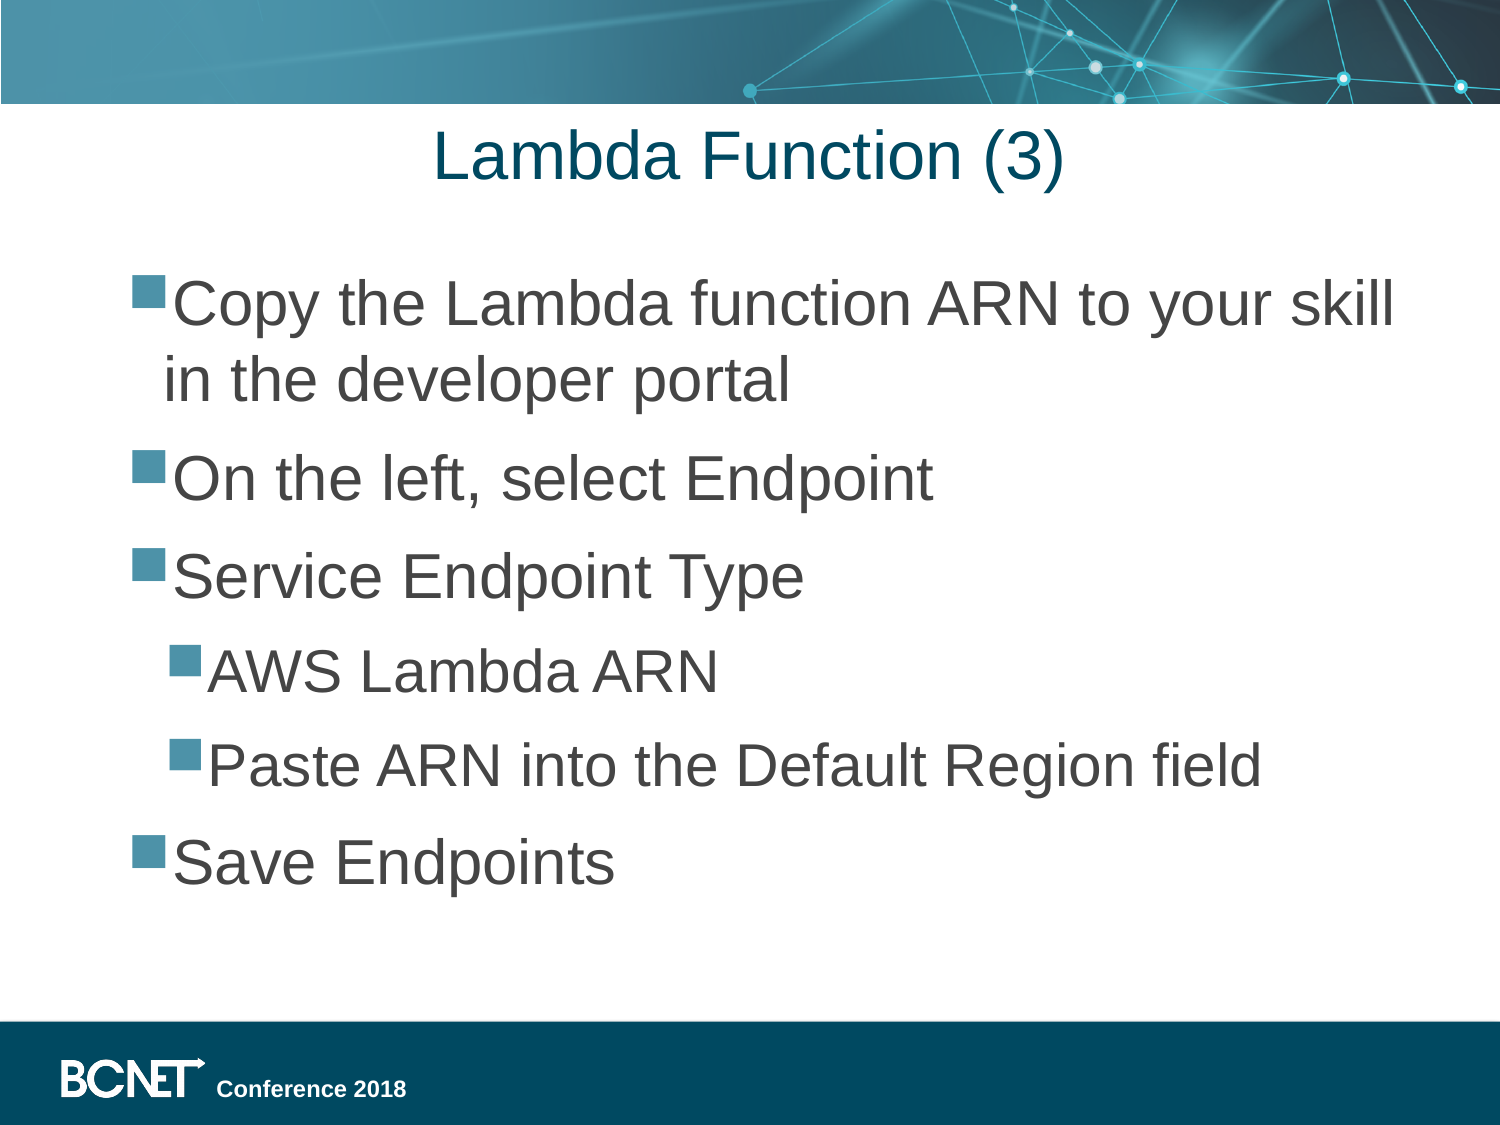

# Lambda Function (3)
Copy the Lambda function ARN to your skill in the developer portal
On the left, select Endpoint
Service Endpoint Type
AWS Lambda ARN
Paste ARN into the Default Region field
Save Endpoints